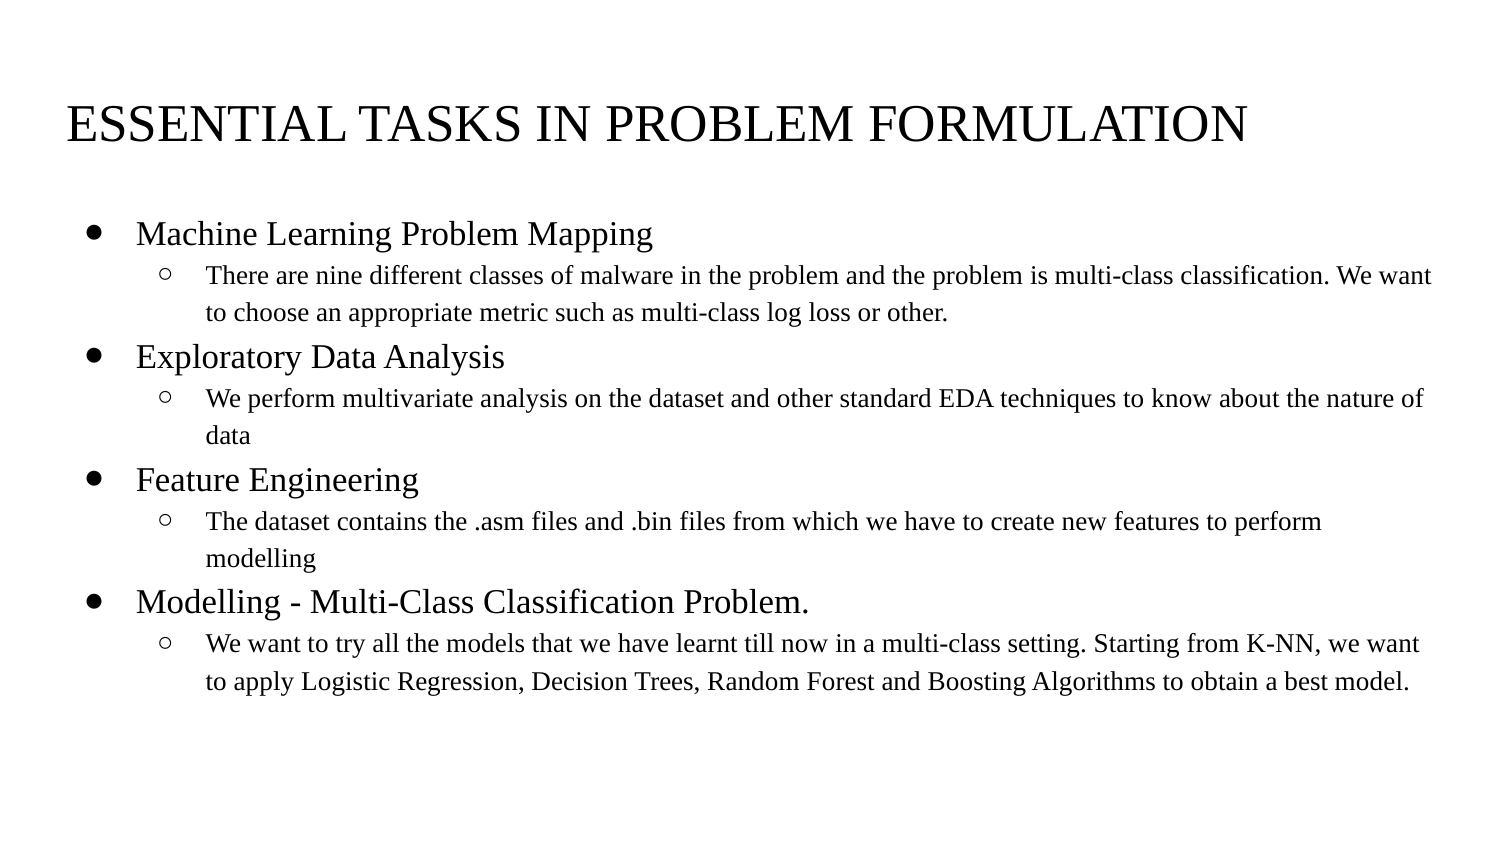

# ESSENTIAL TASKS IN PROBLEM FORMULATION
Machine Learning Problem Mapping
There are nine different classes of malware in the problem and the problem is multi-class classification. We want to choose an appropriate metric such as multi-class log loss or other.
Exploratory Data Analysis
We perform multivariate analysis on the dataset and other standard EDA techniques to know about the nature of data
Feature Engineering
The dataset contains the .asm files and .bin files from which we have to create new features to perform modelling
Modelling - Multi-Class Classification Problem.
We want to try all the models that we have learnt till now in a multi-class setting. Starting from K-NN, we want to apply Logistic Regression, Decision Trees, Random Forest and Boosting Algorithms to obtain a best model.